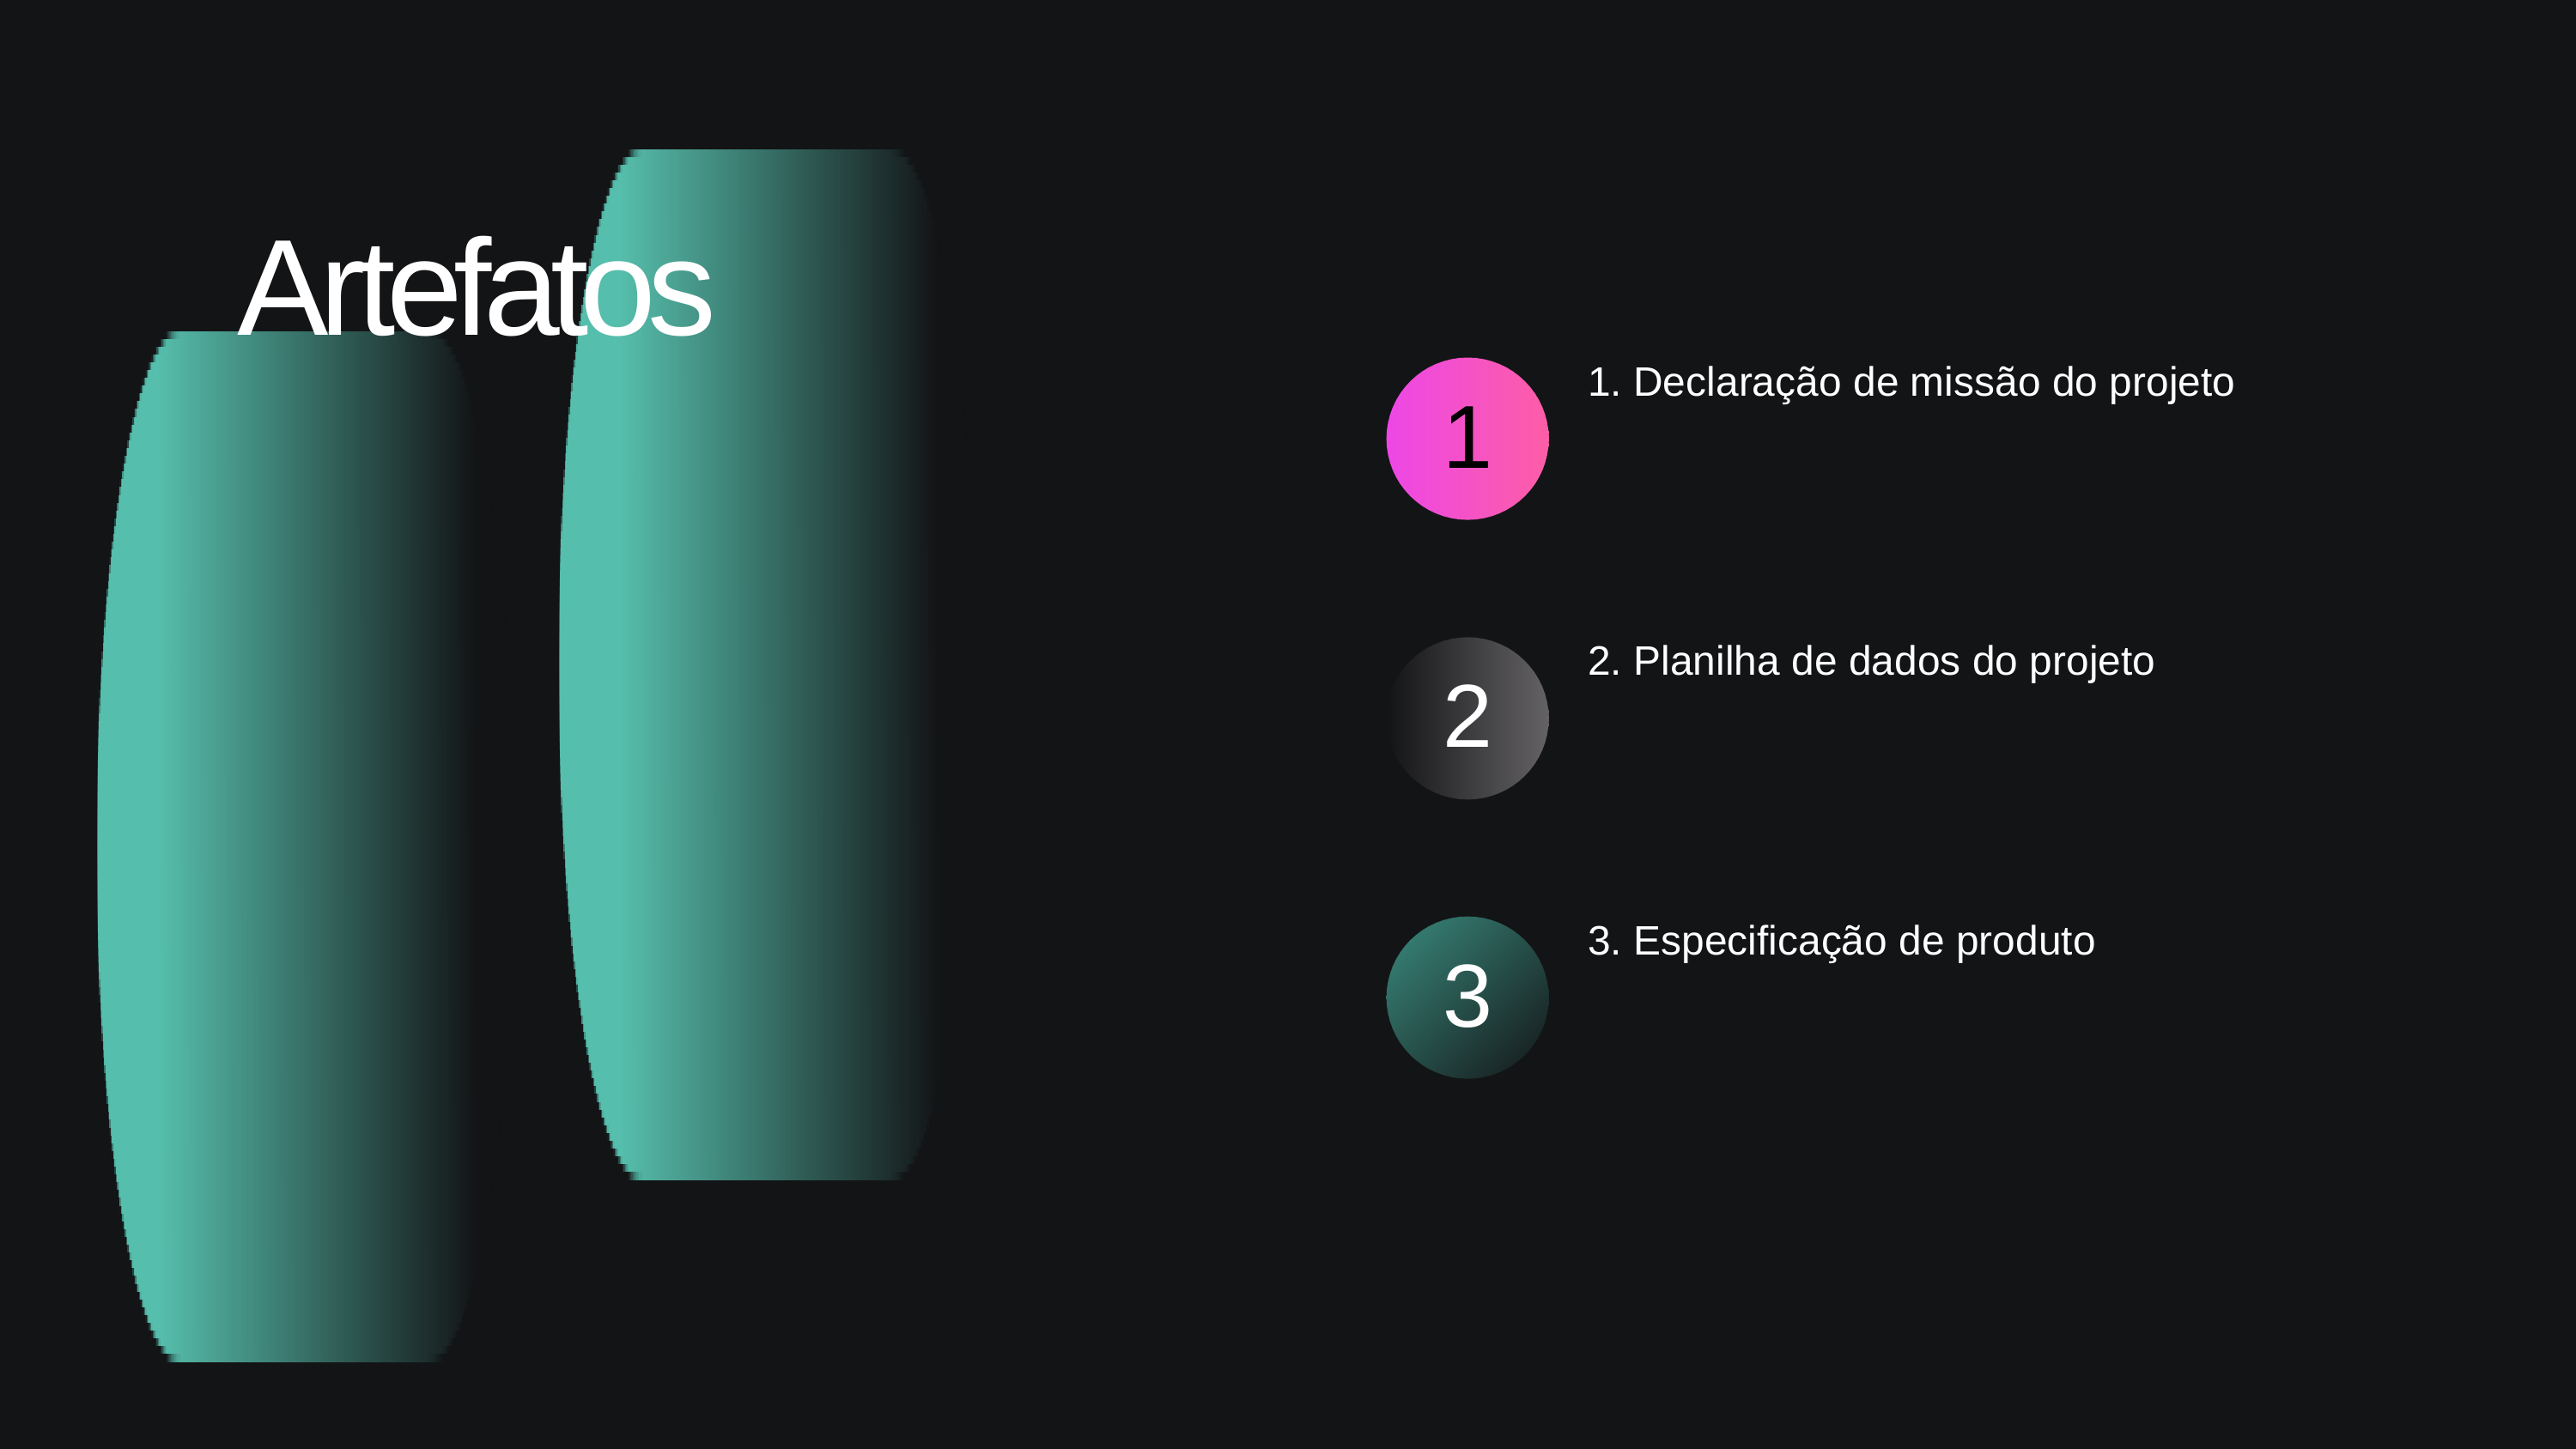

Artefatos

1. Declaração de missão do projeto

1

2. Planilha de dados do projeto

2

3. Especificação de produto

3